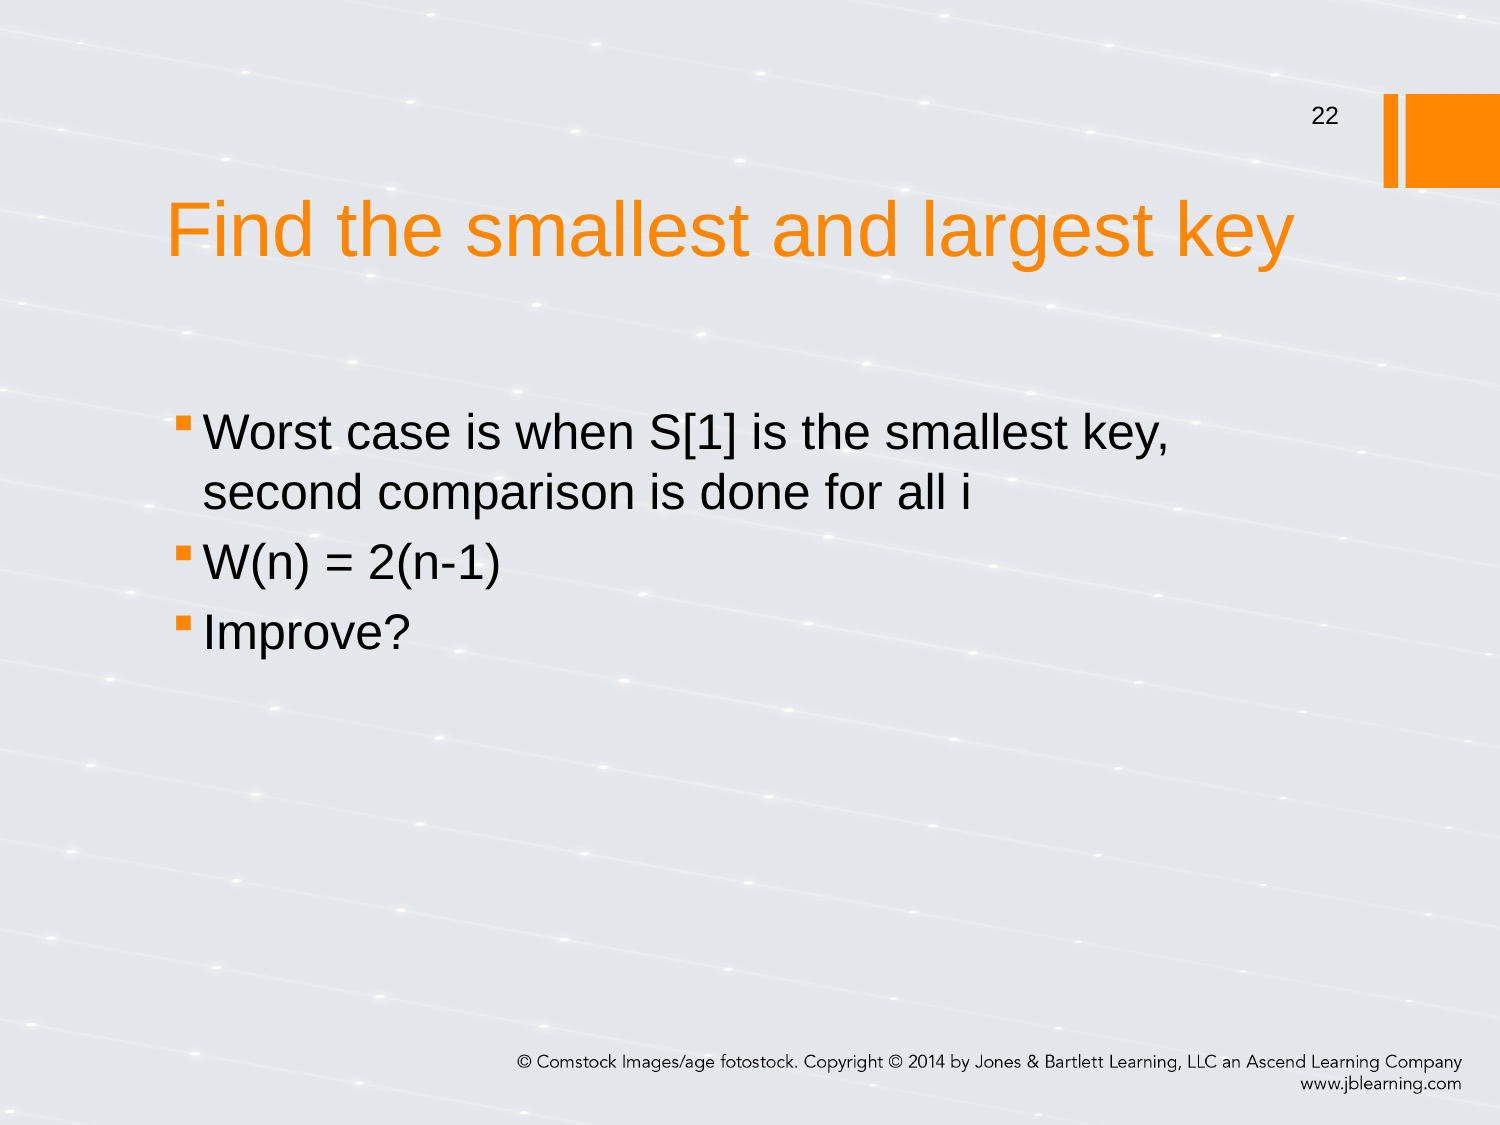

# Find the smallest and largest key
22

Worst case is when S[1] is the smallest key, second comparison is done for all i
W(n) = 2(n-1)
Improve?